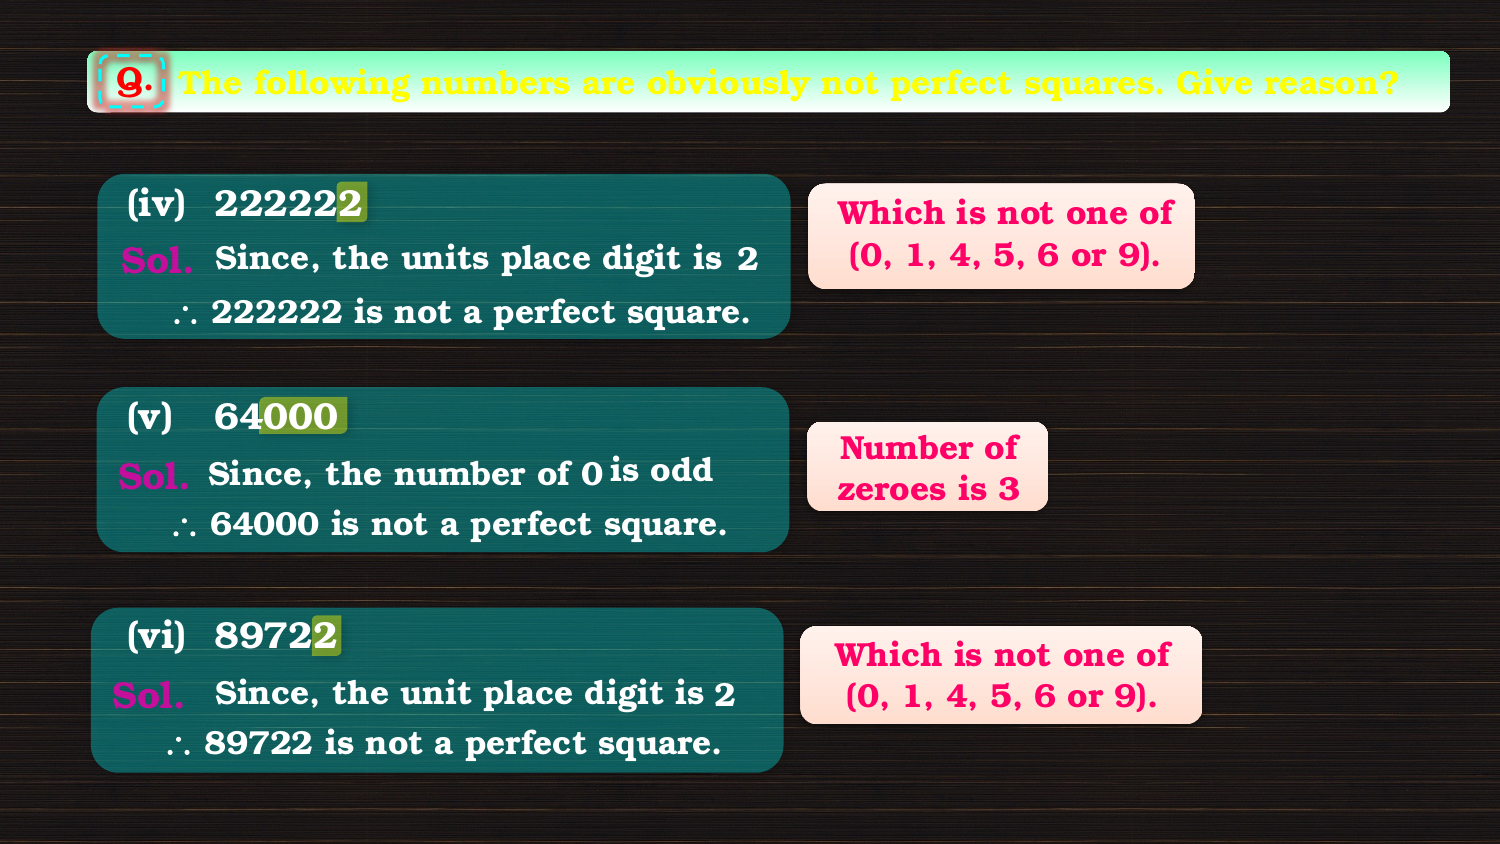

Q.

The following numbers are obviously not perfect squares. Give reason?
(iv)
222222

Which is not one of (0, 1, 4, 5, 6 or 9).

Sol.
Since, the units place digit is
2
∴ 222222 is not a perfect square.
(v)
64000

Number of zeroes is 3

is odd
Sol.
Since, the number of 0
∴ 64000 is not a perfect square.
(vi)
89722

Which is not one of (0, 1, 4, 5, 6 or 9).

Sol.
Since, the unit place digit is
2
∴ 89722 is not a perfect square.